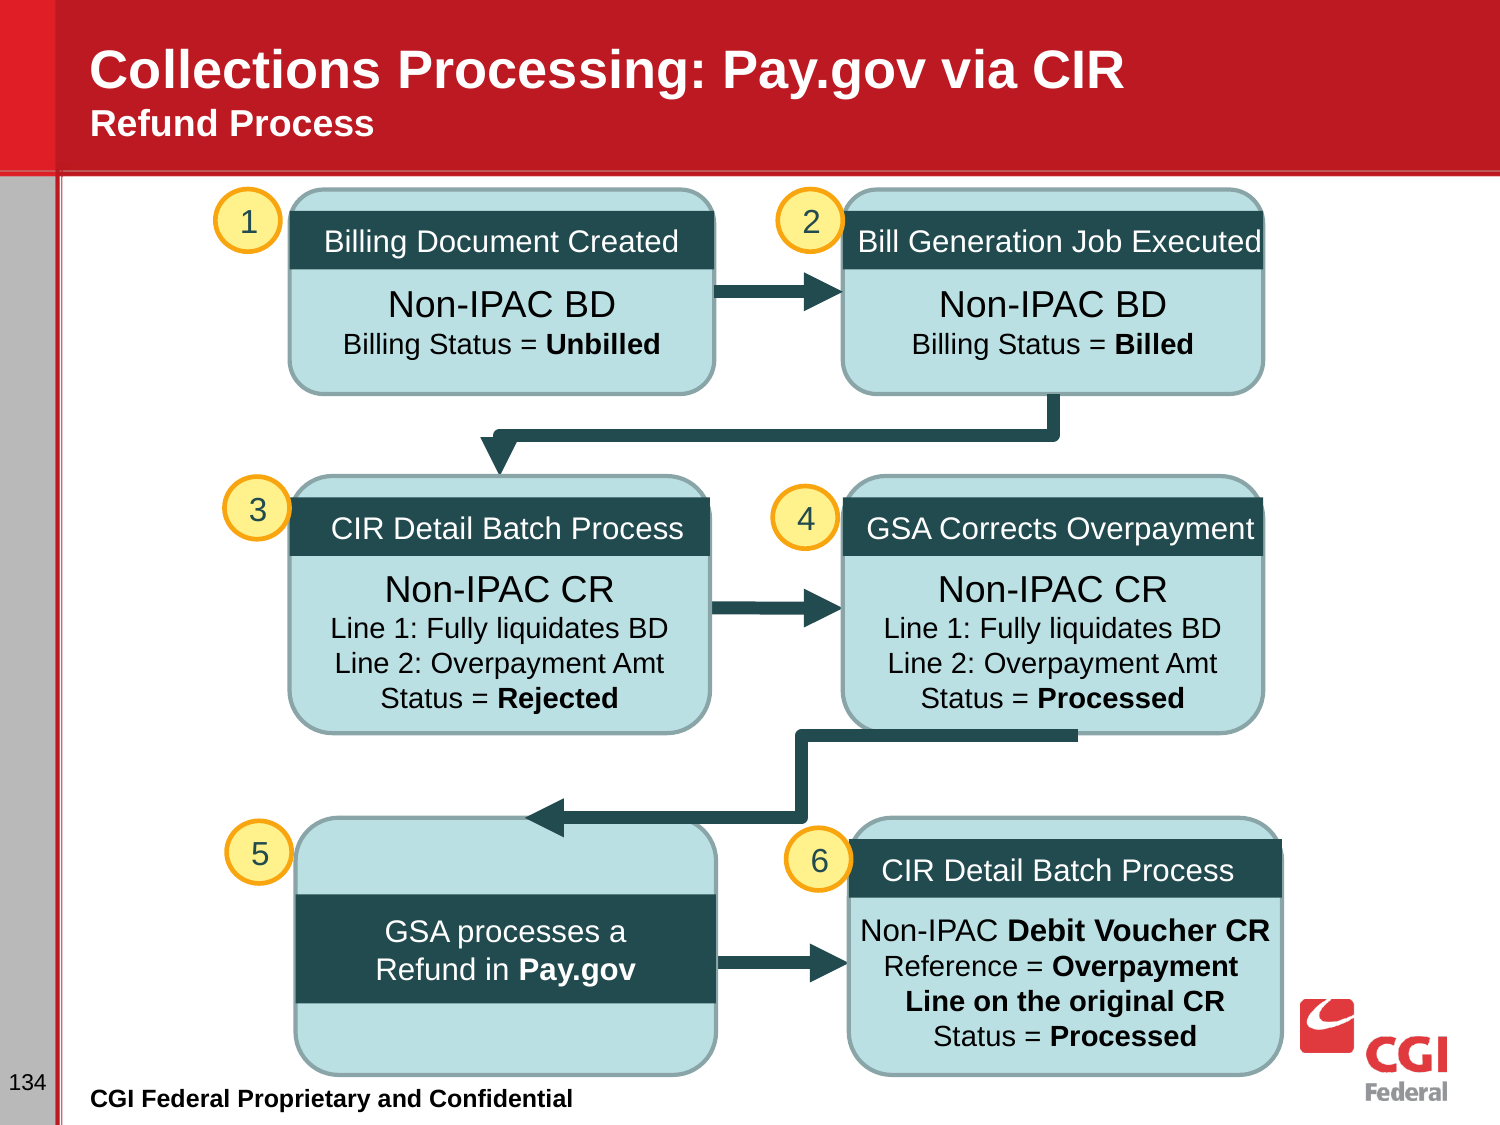

# Collections Processing: Pay.gov via CIR Refund Process
2
1

Non-IPAC BD
Billing Status = Unbilled

Non-IPAC BD
Billing Status = Billed
Billing Document Created
Bill Generation Job Executed

Non-IPAC CR
Line 1: Fully liquidates BD
Line 2: Overpayment Amt
Status = Rejected

Non-IPAC CR
Line 1: Fully liquidates BD
Line 2: Overpayment Amt
Status = Processed
3
4
   CIR Detail Batch Process
 GSA Corrects Overpayment

Non-IPAC Debit Voucher CR
Reference = Overpayment
Line on the original CR
Status = Processed
5
6
  CIR Detail Batch Process
 GSA processes a
Refund in Pay.gov
134
CGI Federal Proprietary and Confidential